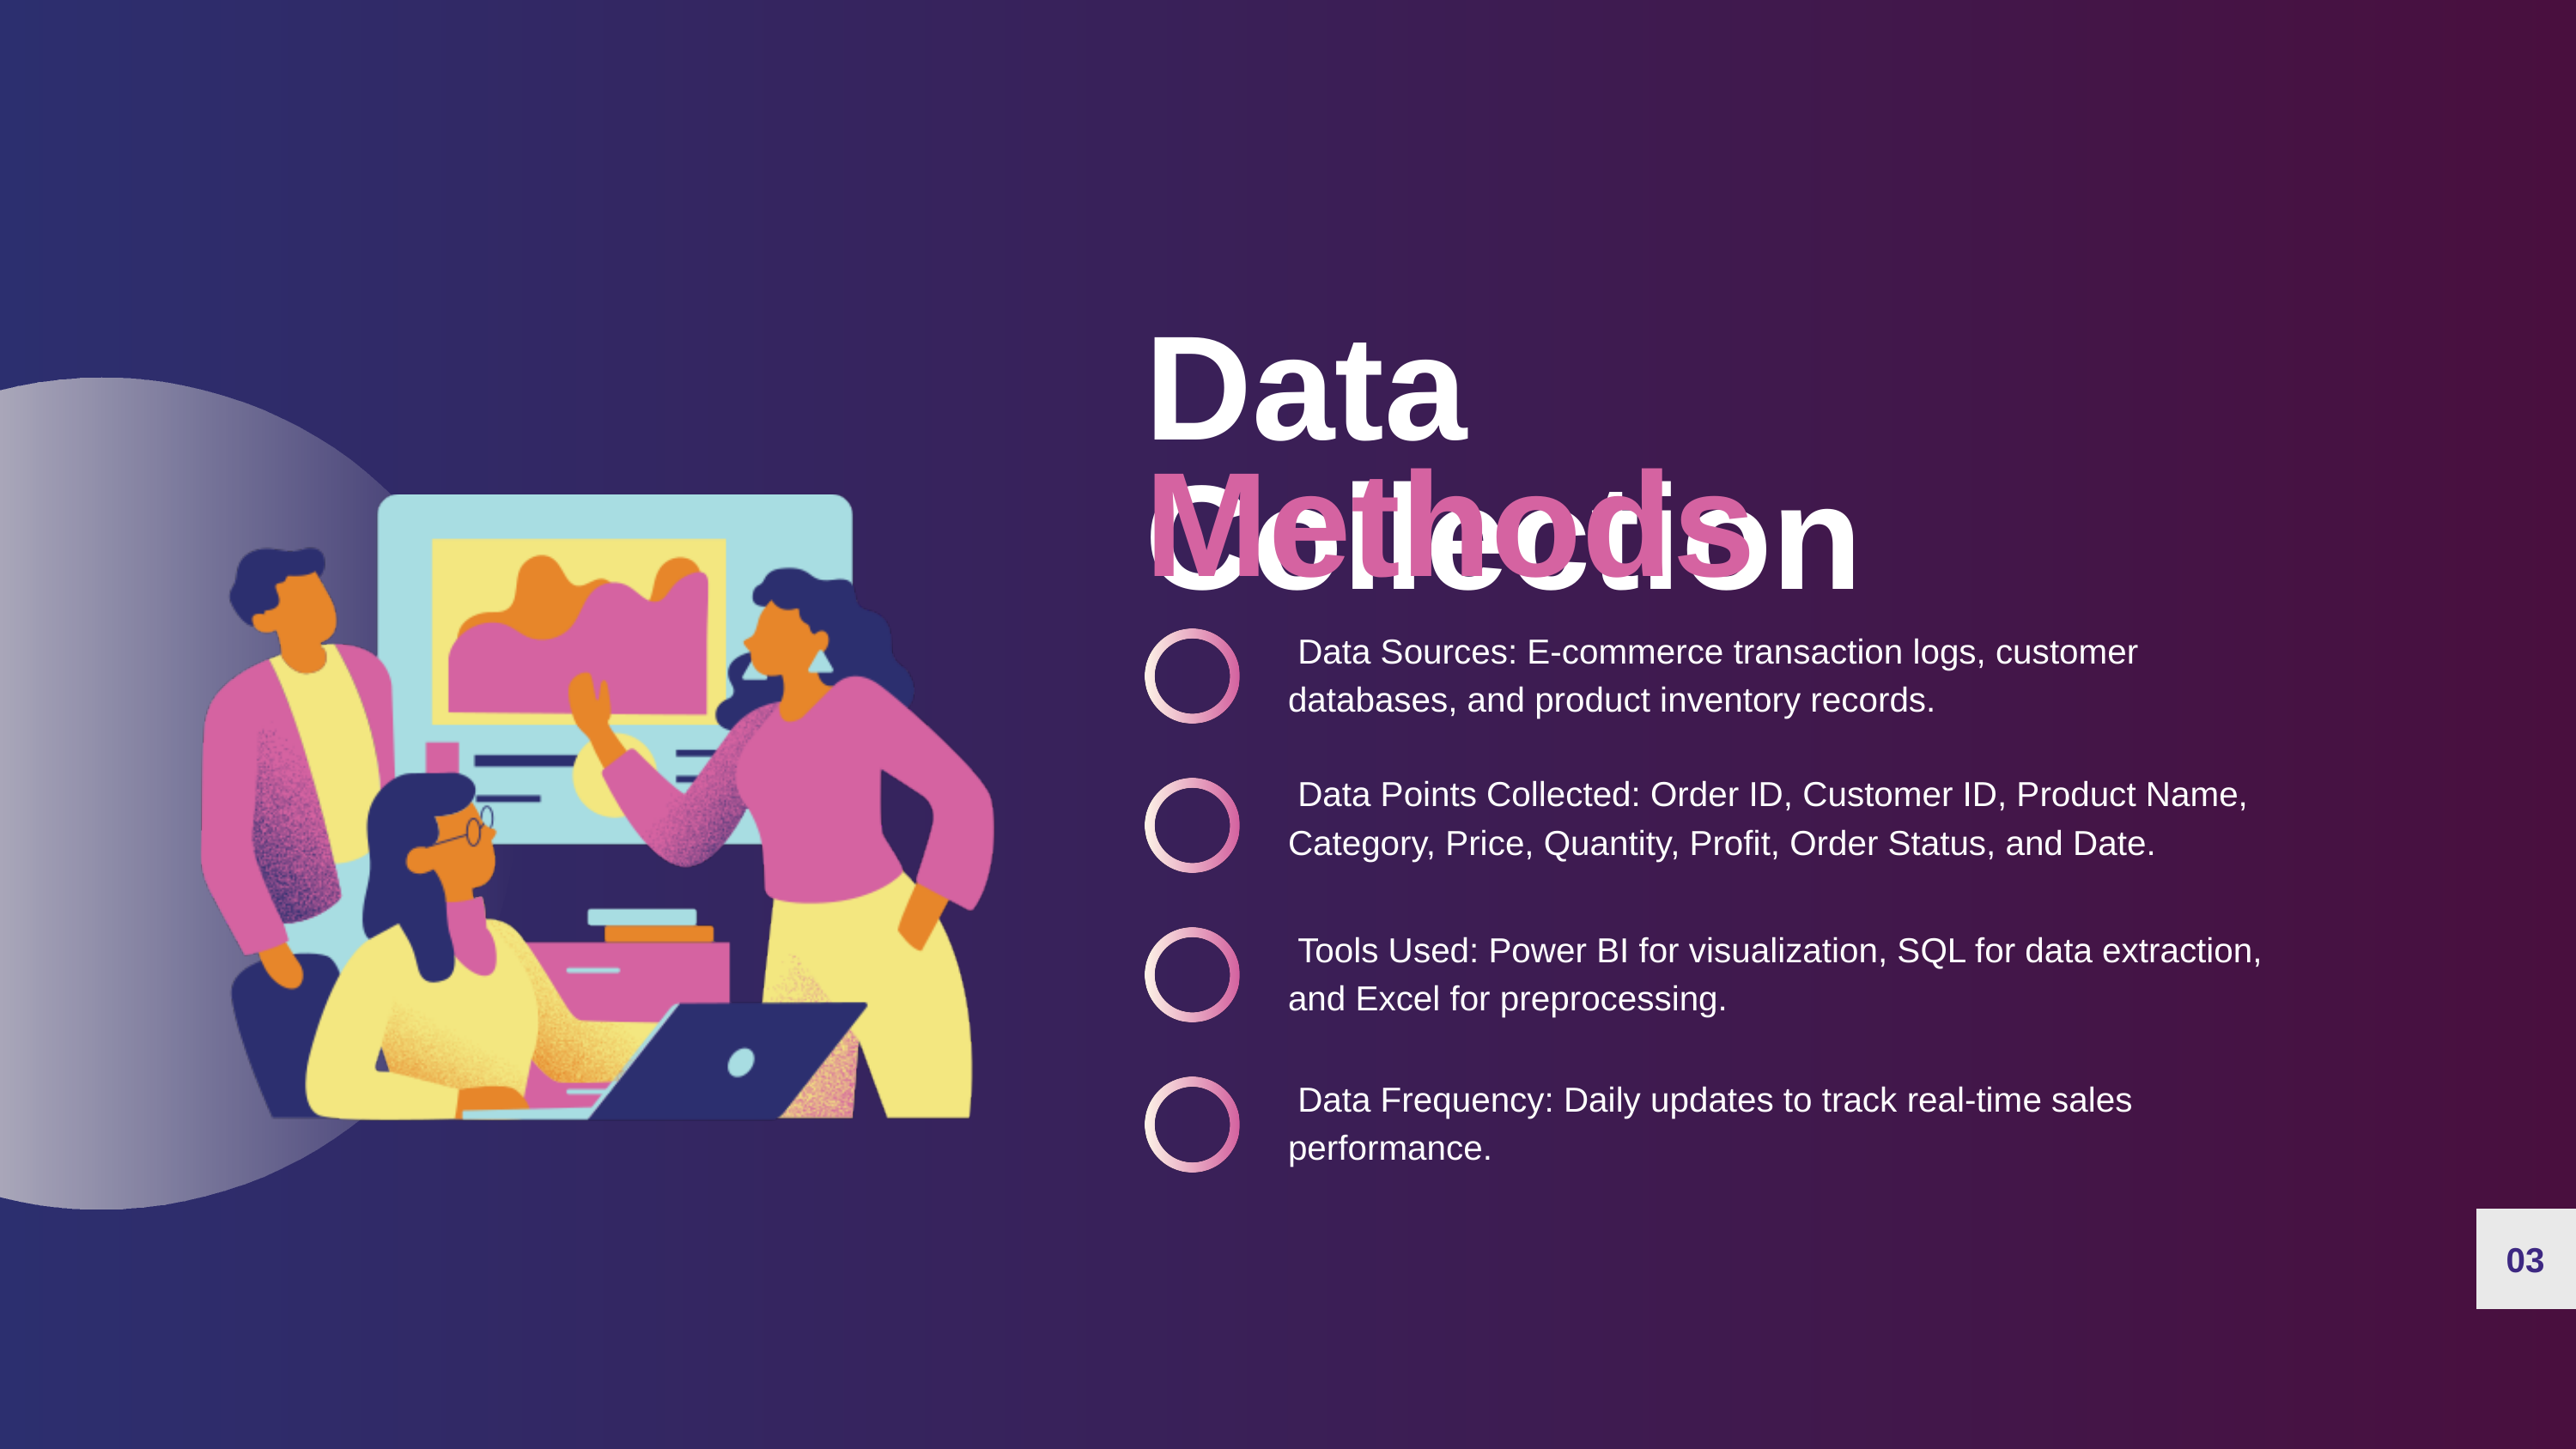

Data Collection

Methods

 Data Sources: E-commerce transaction logs, customer databases, and product inventory records.

 Data Points Collected: Order ID, Customer ID, Product Name, Category, Price, Quantity, Profit, Order Status, and Date.

 Tools Used: Power BI for visualization, SQL for data extraction, and Excel for preprocessing.

 Data Frequency: Daily updates to track real-time sales performance.

03